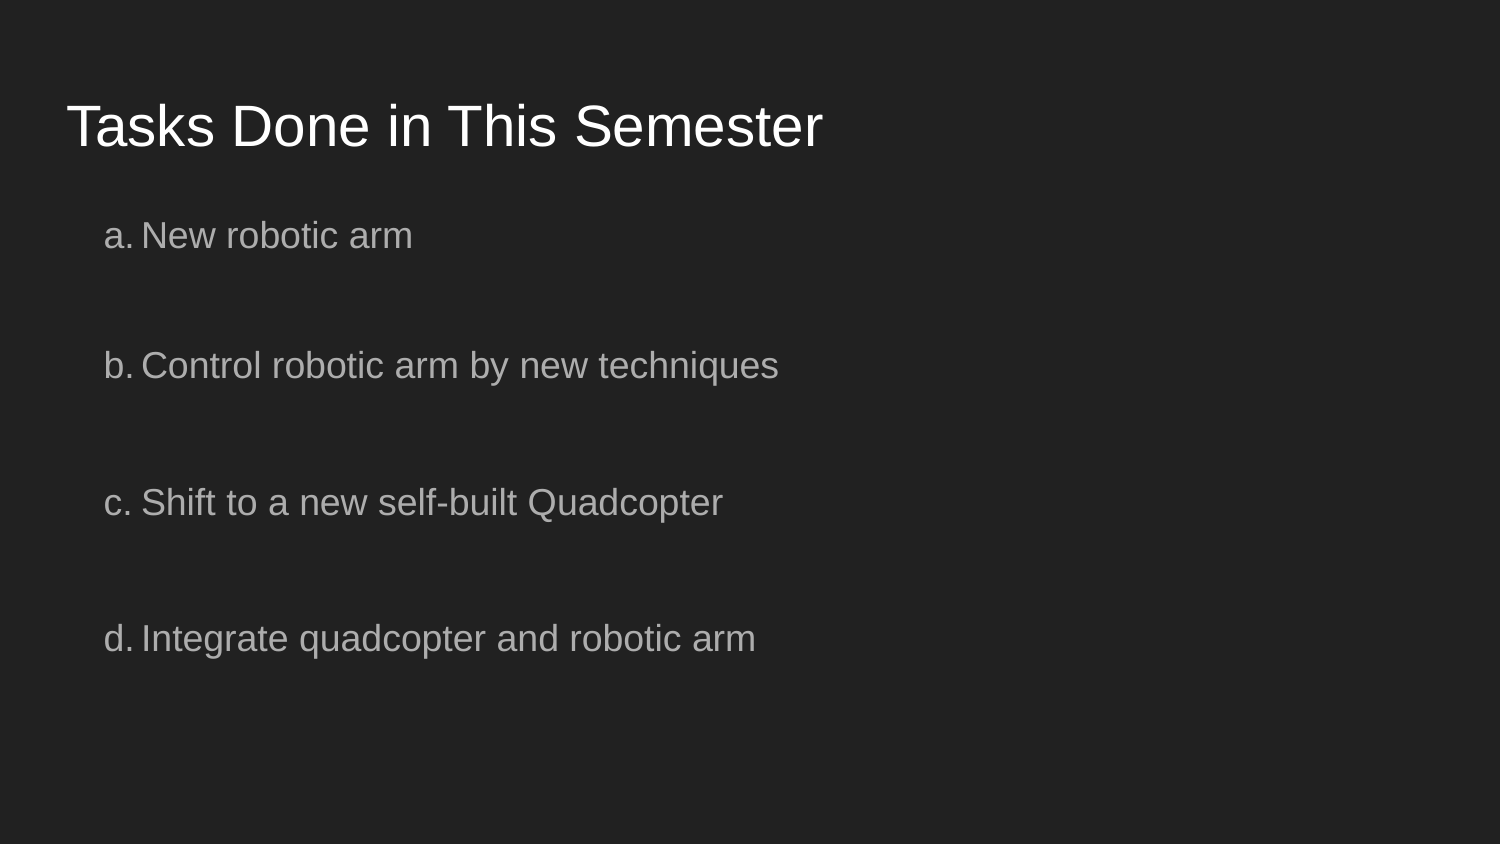

# Tasks Done in This Semester
New robotic arm
Control robotic arm by new techniques
Shift to a new self-built Quadcopter
Integrate quadcopter and robotic arm